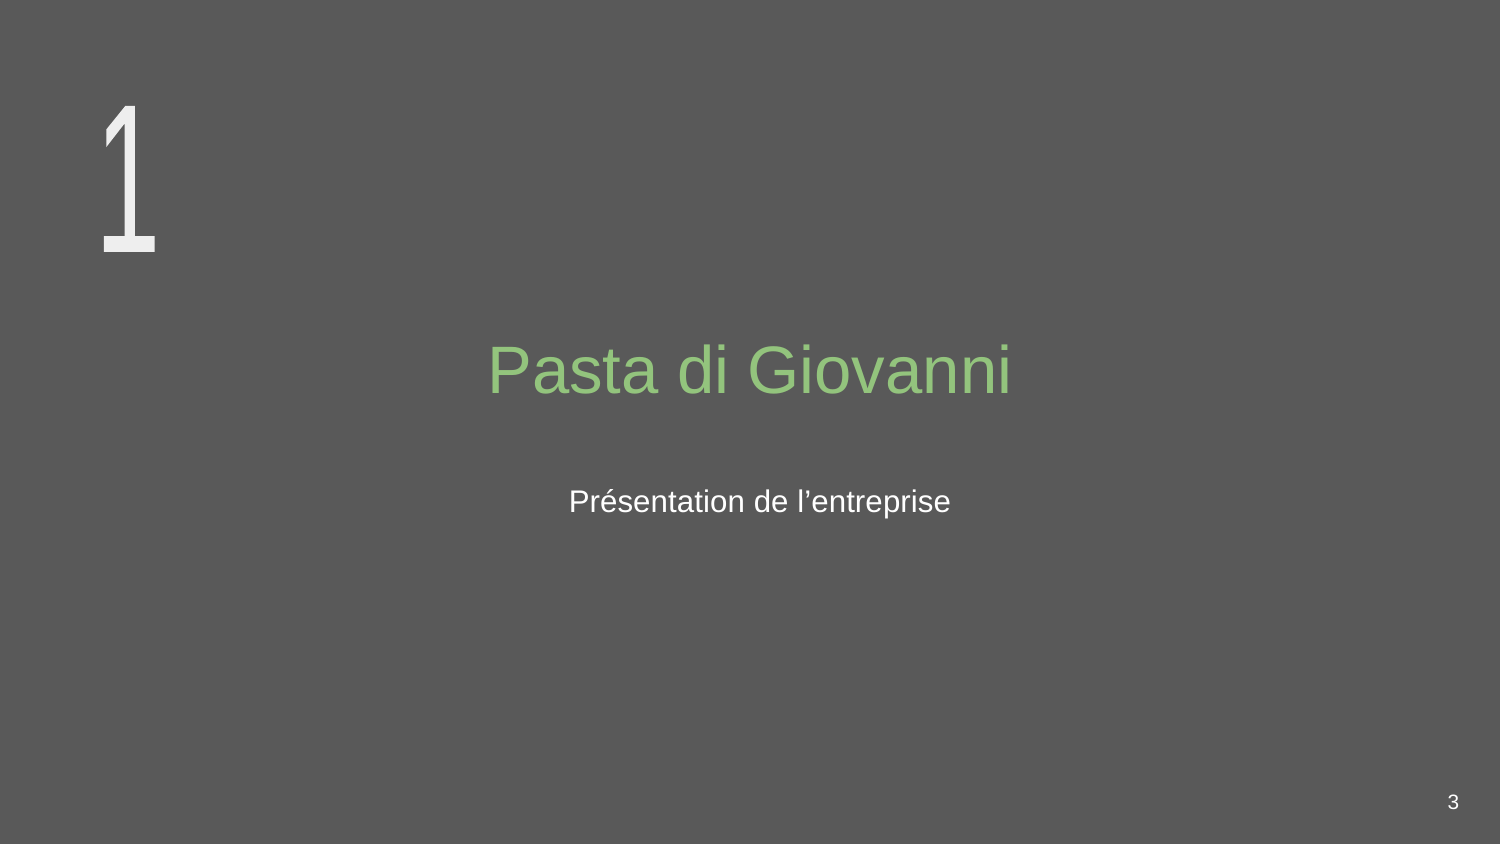

1
# Pasta di Giovanni
Présentation de l’entreprise
3